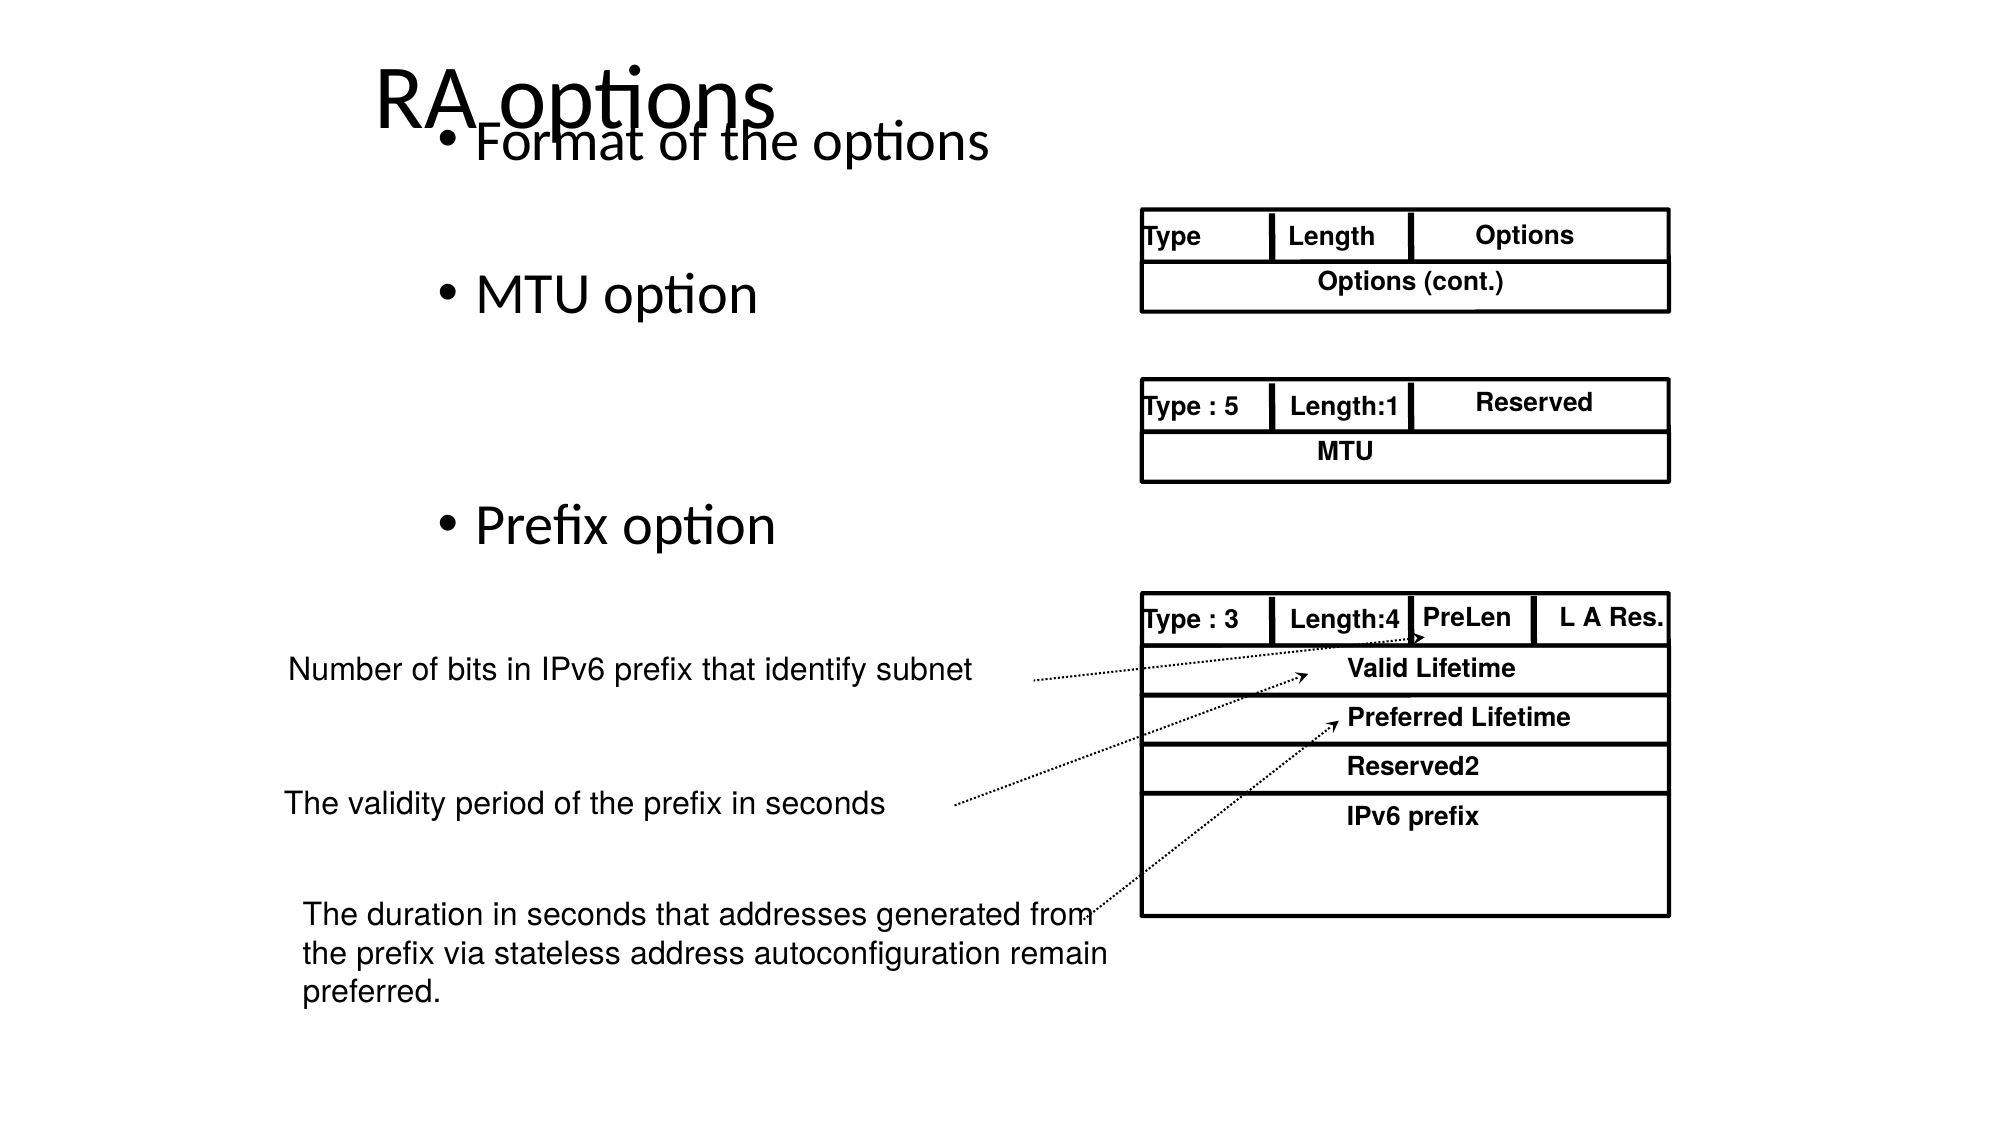

# RA options
Format of the options
MTU option

Prefix option

Options
Type            Length

Options (cont.)

Reserved
Type : 5       Length:1

MTU

PreLen
L A Res.
Type : 3       Length:4

Number of bits in IPv6 prefix that identify subnet

Valid Lifetime

The validity period of the prefix in seconds

Preferred Lifetime

The duration in seconds that addresses generated from the prefix via stateless address autoconfiguration remain preferred.

Reserved2

IPv6 prefix